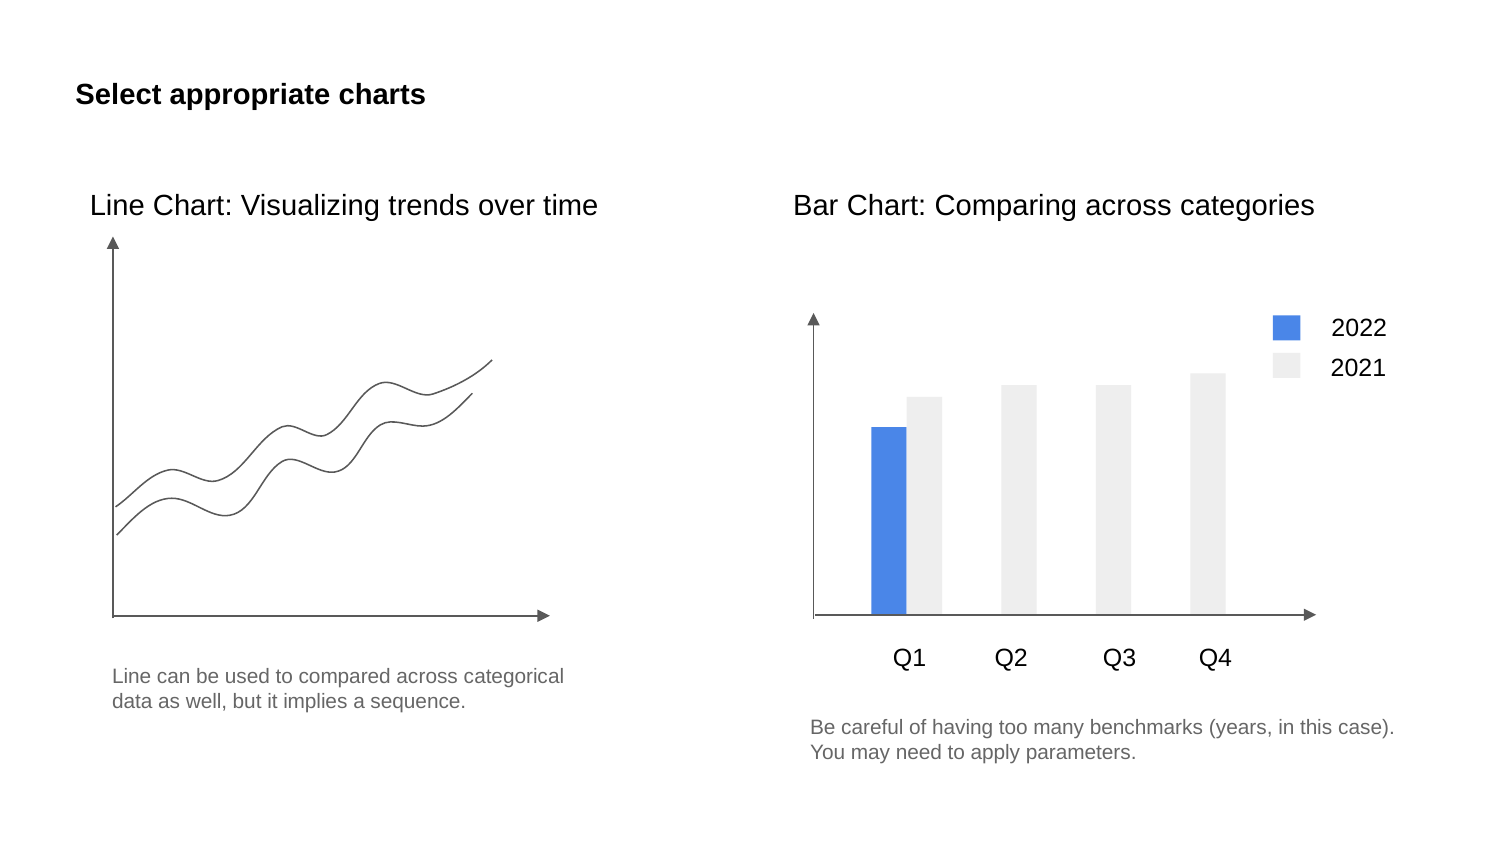

Select appropriate charts
Line Chart: Visualizing trends over time
Bar Chart: Comparing across categories
2022

2021

Q1
Q2
Q3
Q4
Line can be used to compared across categorical data as well, but it implies a sequence.
Be careful of having too many benchmarks (years, in this case). You may need to apply parameters.